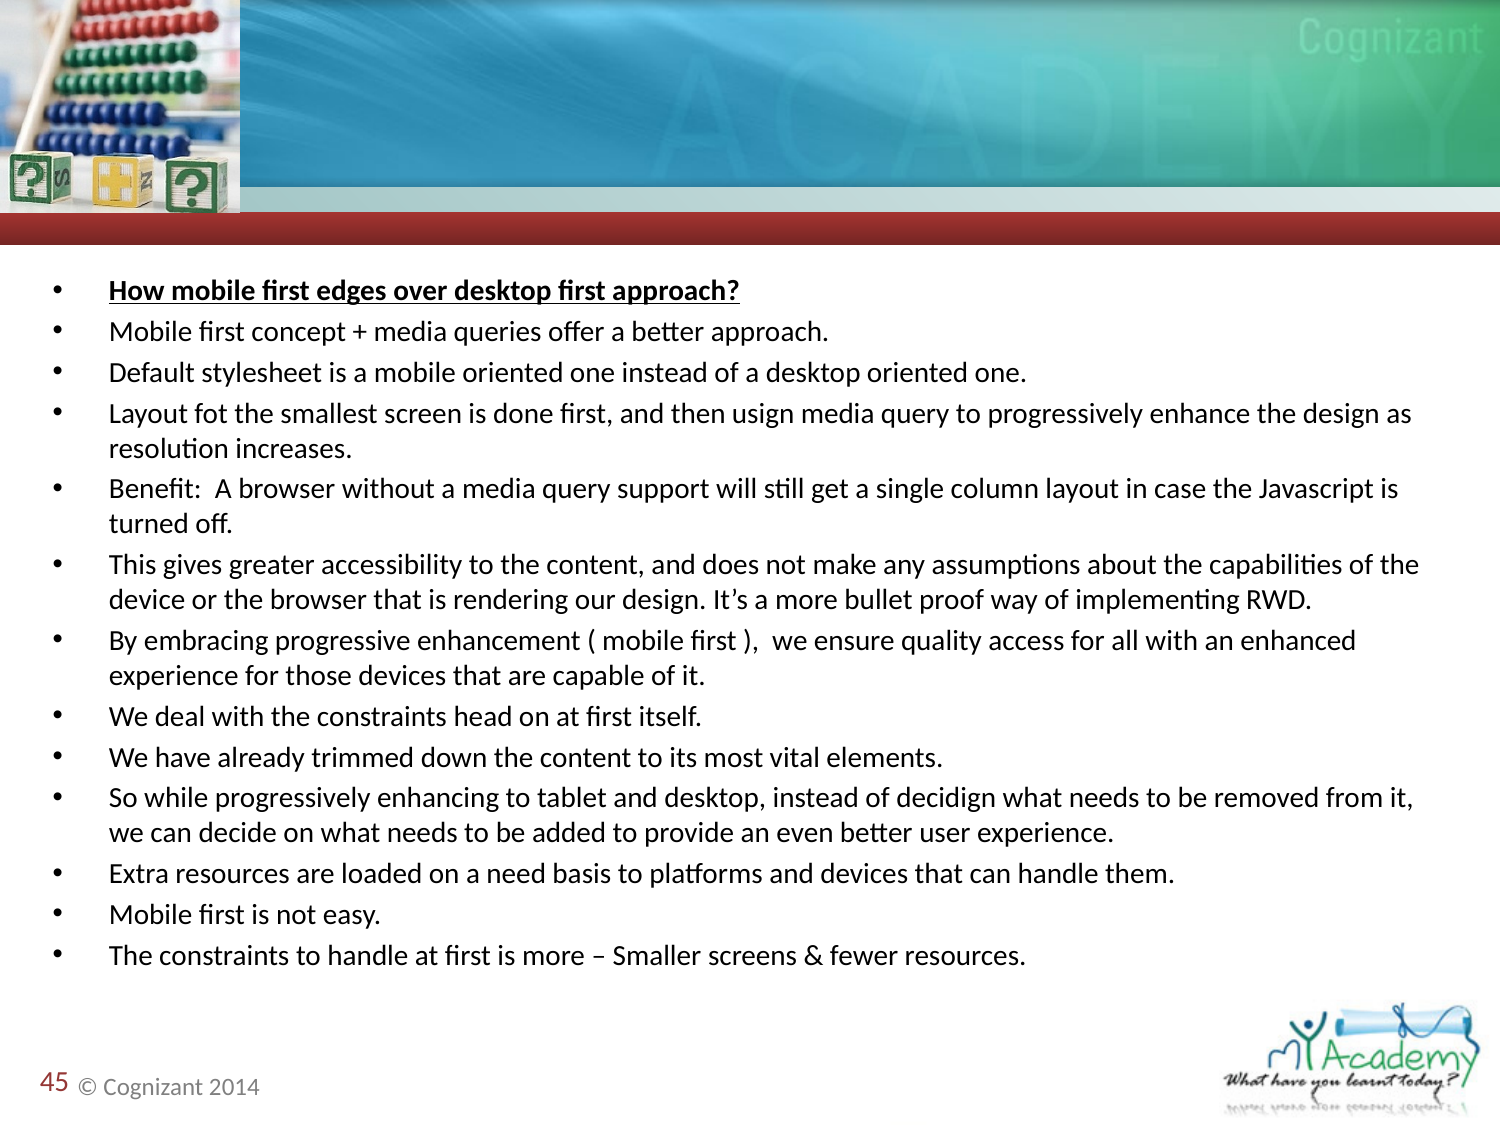

#
How mobile first edges over desktop first approach?
Mobile first concept + media queries offer a better approach.
Default stylesheet is a mobile oriented one instead of a desktop oriented one.
Layout fot the smallest screen is done first, and then usign media query to progressively enhance the design as resolution increases.
Benefit:  A browser without a media query support will still get a single column layout in case the Javascript is turned off.
This gives greater accessibility to the content, and does not make any assumptions about the capabilities of the device or the browser that is rendering our design. It’s a more bullet proof way of implementing RWD.
By embracing progressive enhancement ( mobile first ),  we ensure quality access for all with an enhanced experience for those devices that are capable of it.
We deal with the constraints head on at first itself.
We have already trimmed down the content to its most vital elements.
So while progressively enhancing to tablet and desktop, instead of decidign what needs to be removed from it, we can decide on what needs to be added to provide an even better user experience.
Extra resources are loaded on a need basis to platforms and devices that can handle them.
Mobile first is not easy.
The constraints to handle at first is more – Smaller screens & fewer resources.
45